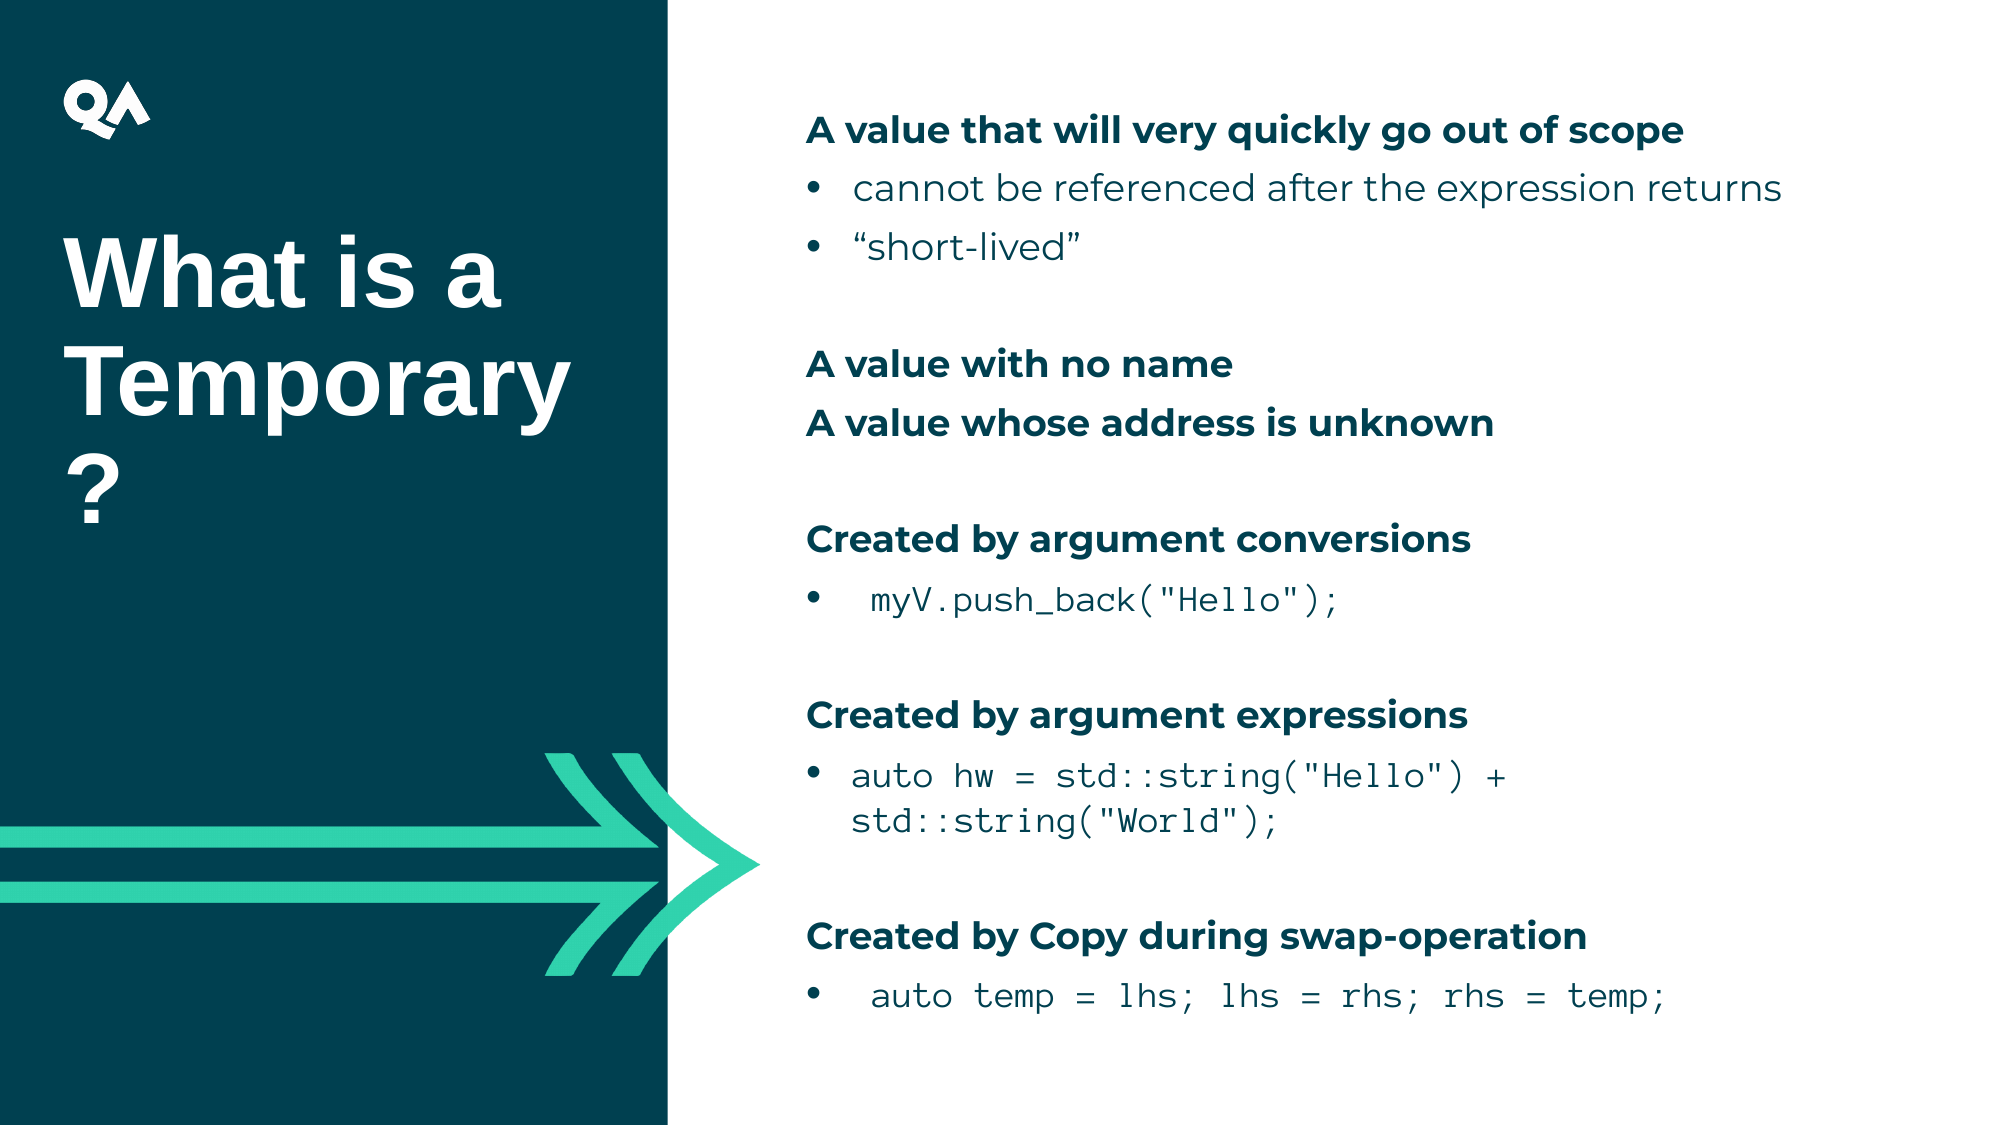

A value that will very quickly go out of scope
cannot be referenced after the expression returns
“short-lived”

A value with no name
A value whose address is unknown

Created by argument conversions
  myV.push_back("Hello");

Created by argument expressions
auto hw = std::string("Hello") + std::string("World");

Created by Copy during swap-operation
  auto temp = lhs; lhs = rhs; rhs = temp;
What is a Temporary?